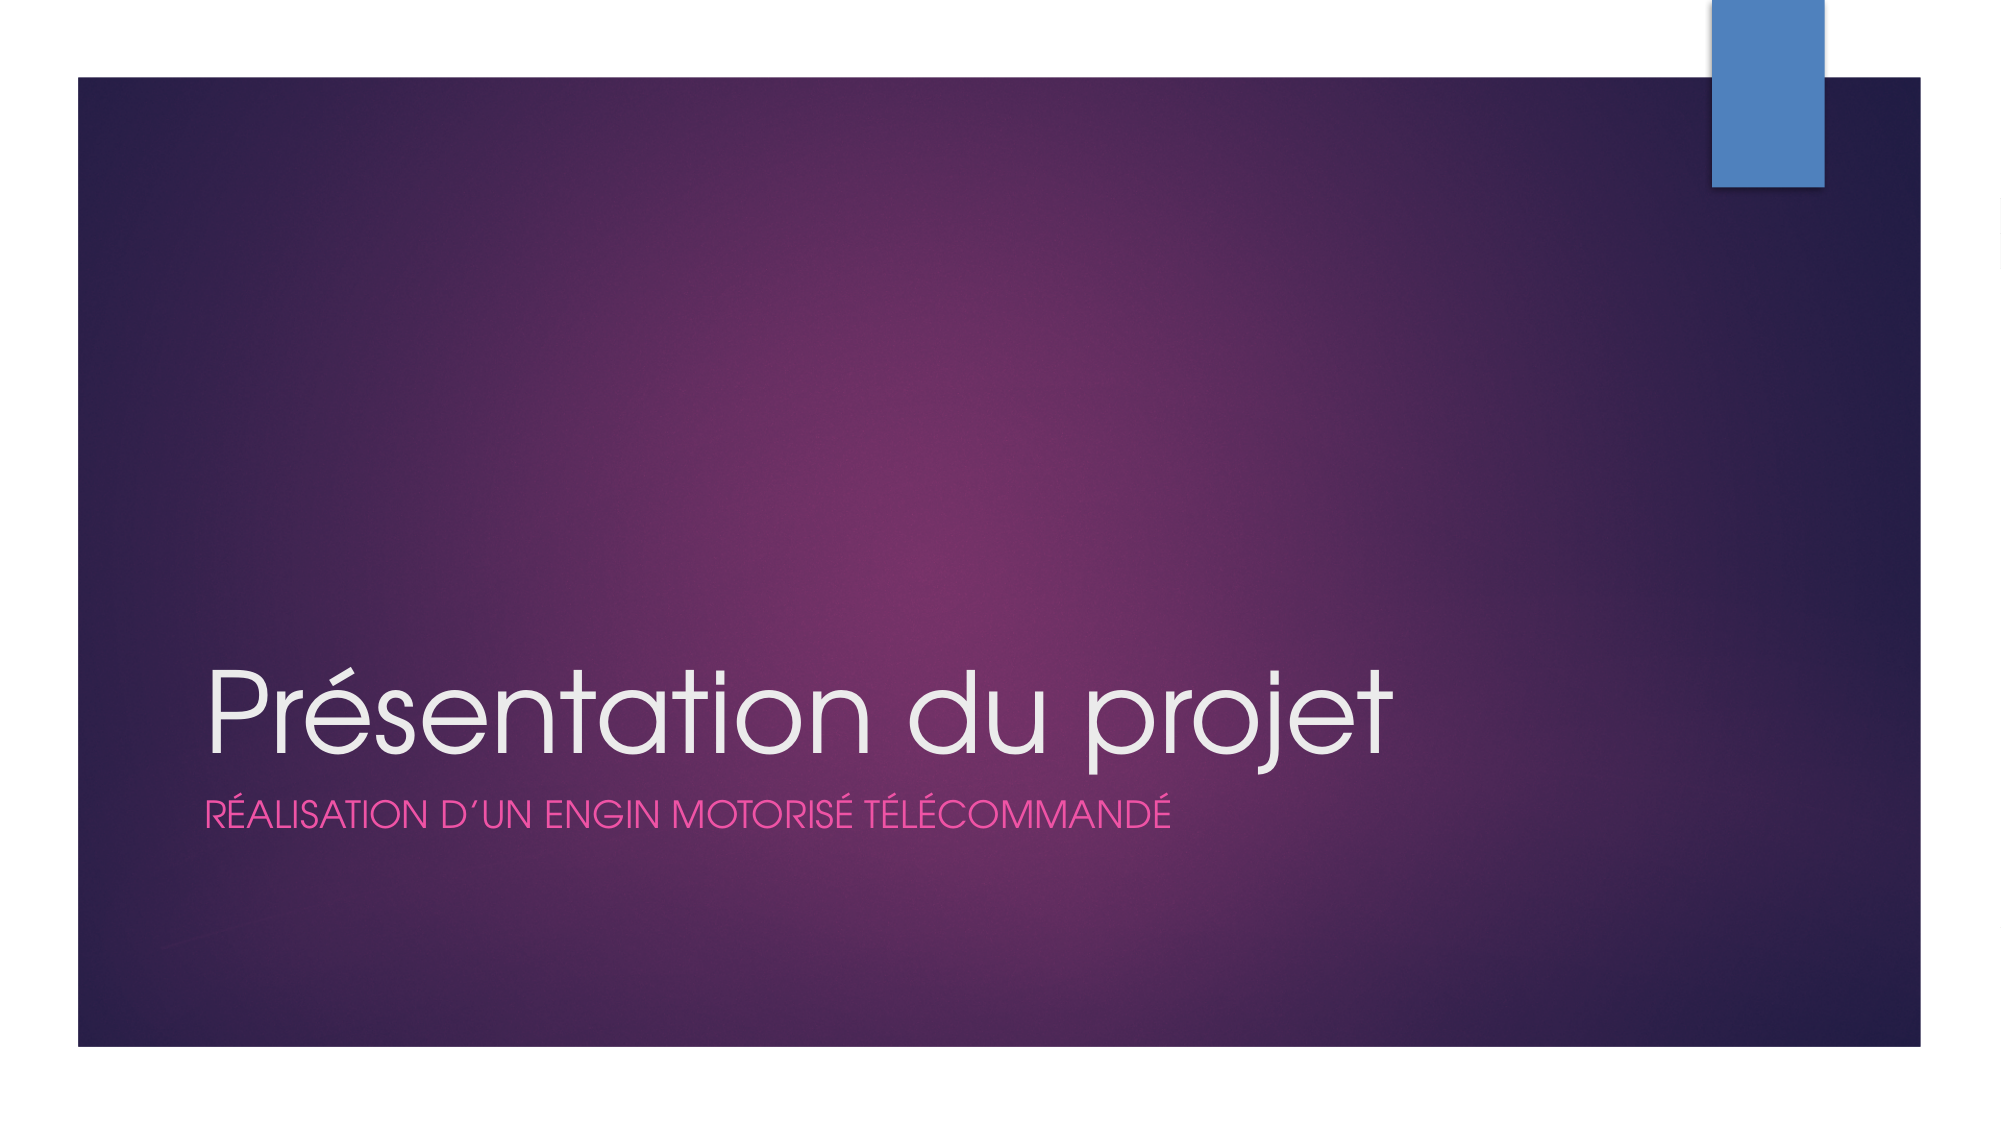

Présentation du projet
Réalisation d’un engin motorisé télécommandé